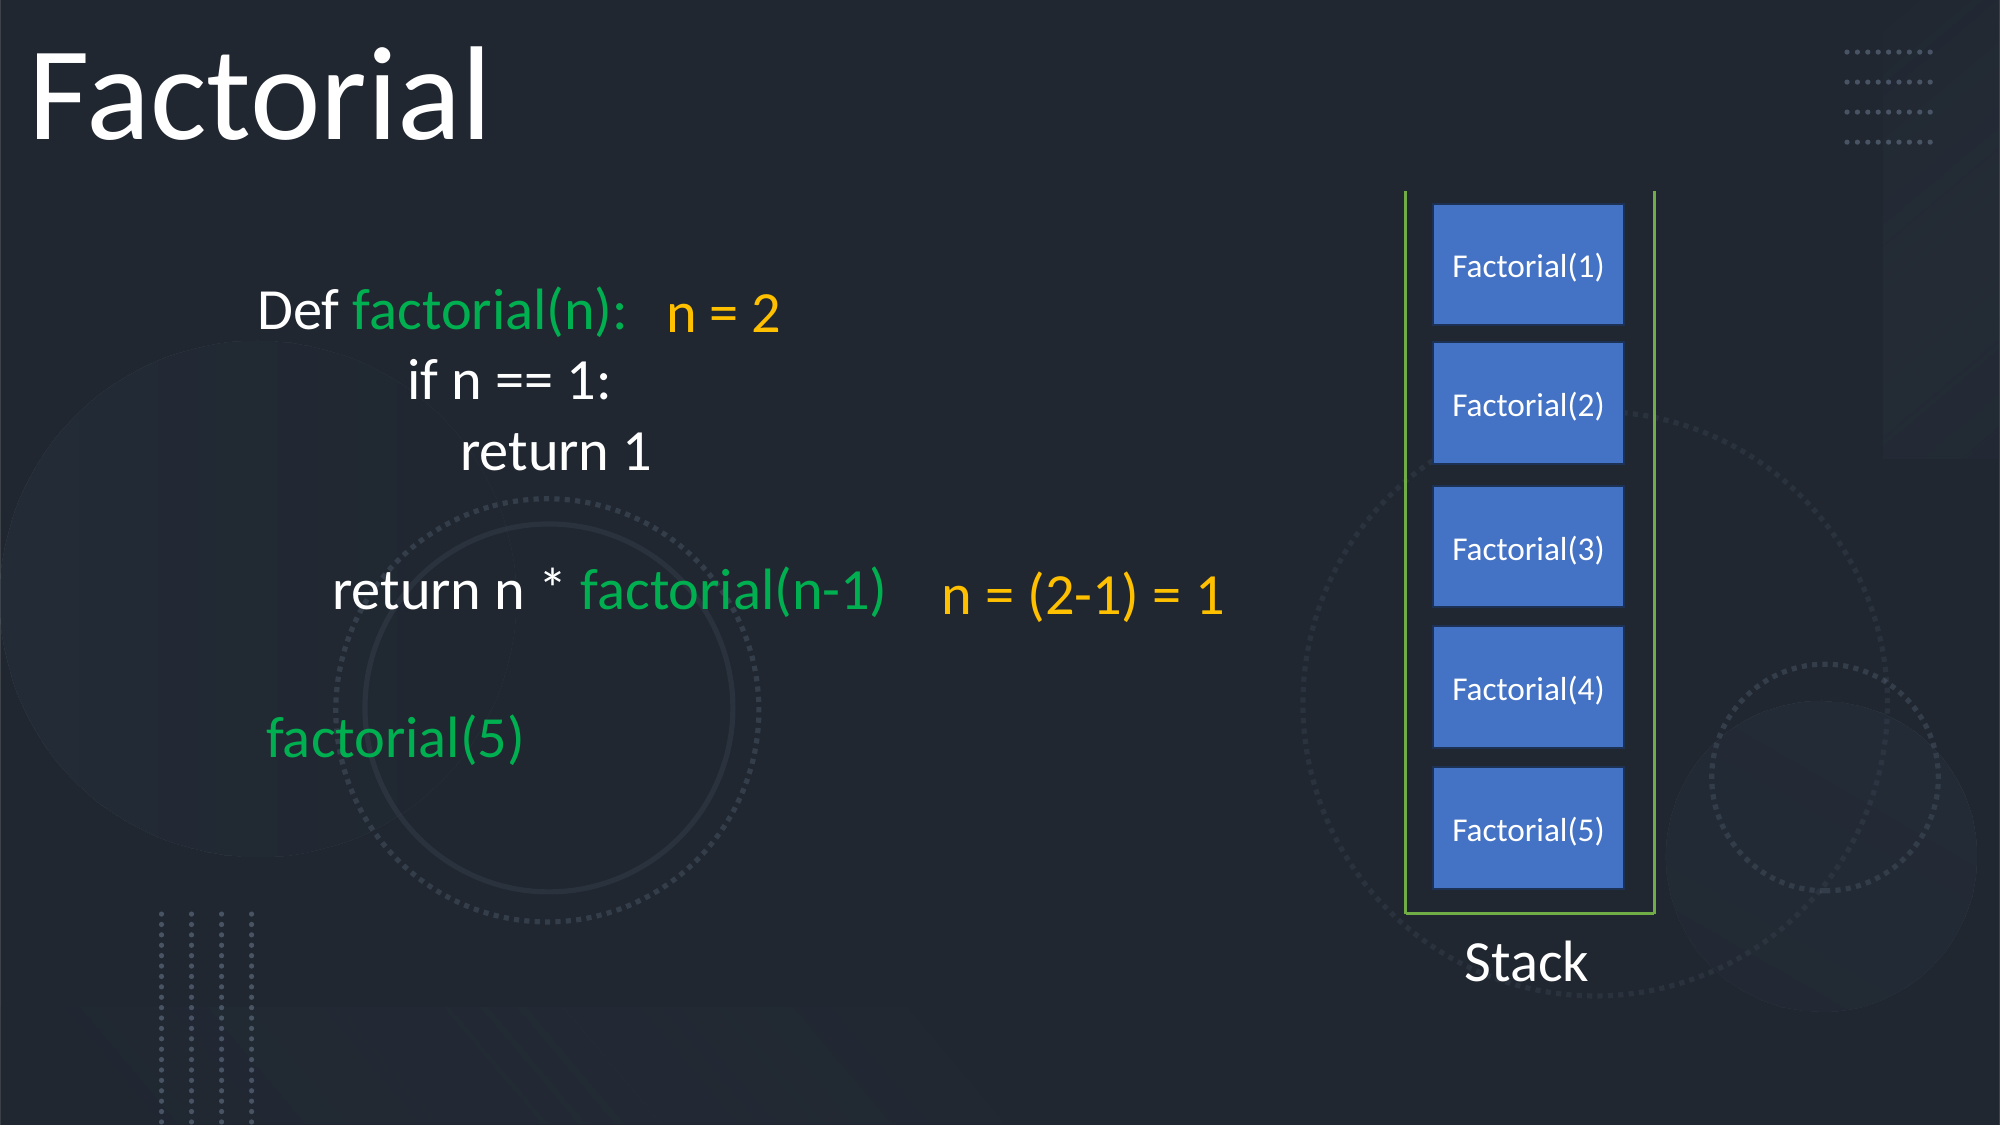

# Factorial

Factorial(1)
Def factorial(n):
	if n == 1:
	    return 1

return n * factorial(n-1)

n = 2

Factorial(2)
Factorial(3)
n = (2-1) = 1
Factorial(4)
factorial(5)
Factorial(5)
Stack